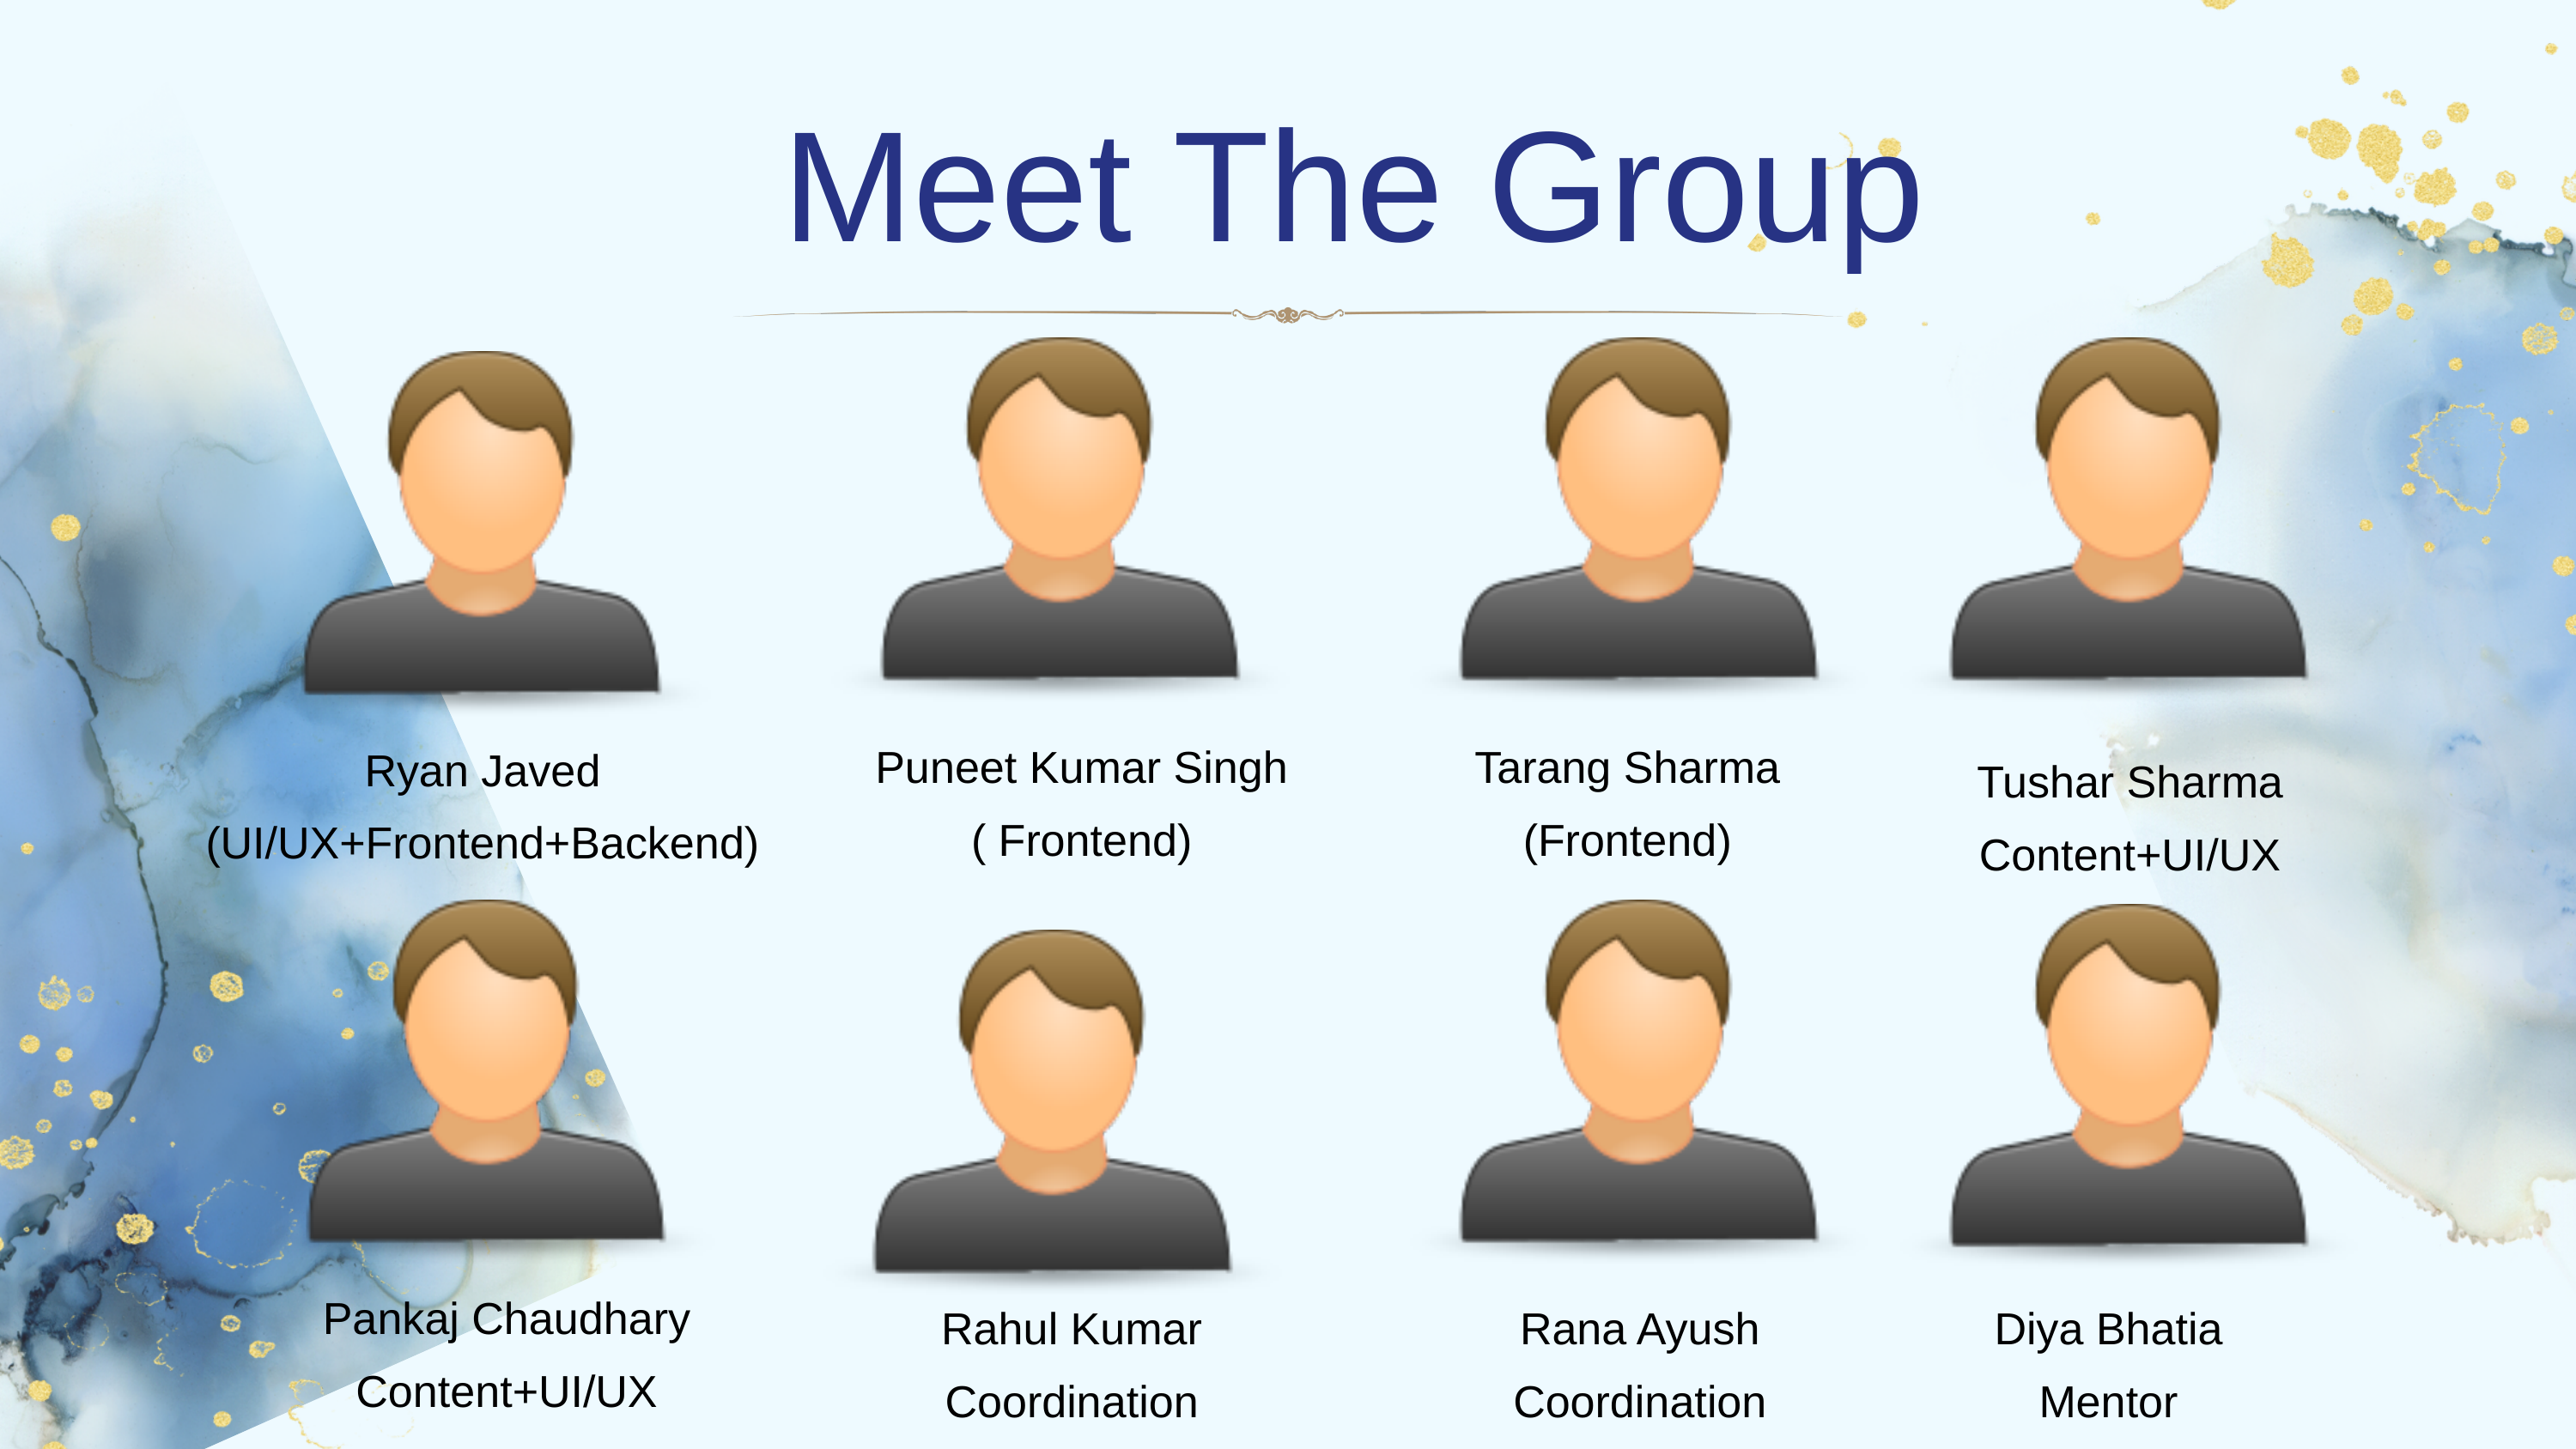

﻿Meet The Group

Puneet Kumar Singh
( Frontend)
Tarang Sharma
(Frontend)
Ryan Javed
(UI/UX+Frontend+Backend)
Tushar Sharma
Content+UI/UX

Pankaj Chaudhary
Content+UI/UX
Rahul Kumar
Coordination
Rana Ayush
Coordination
Diya Bhatia
Mentor